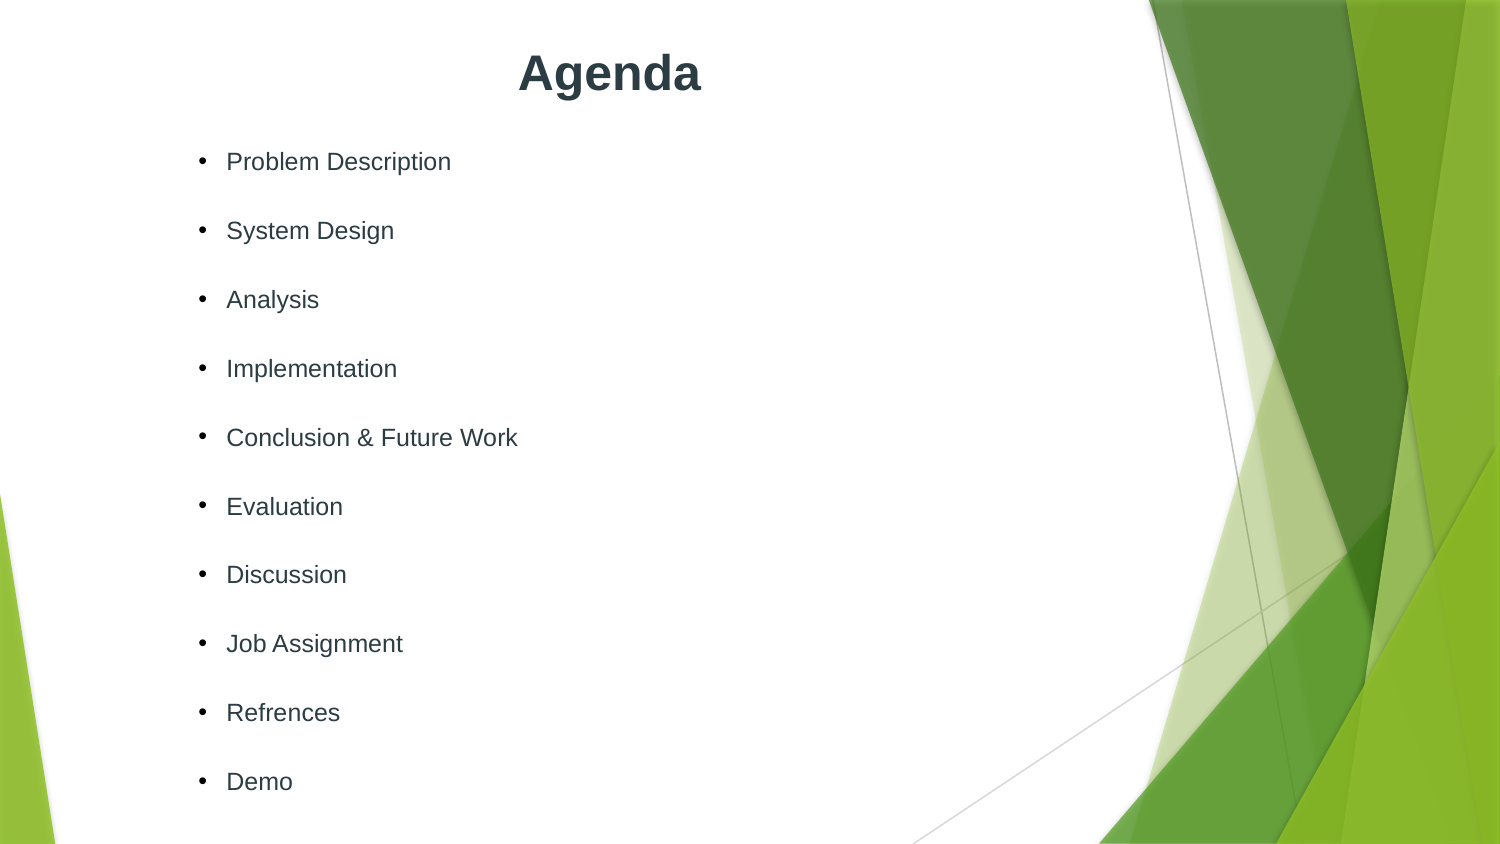

Agenda
Problem Description

System Design

Analysis

Implementation

Conclusion & Future Work

Evaluation

Discussion

Job Assignment

Refrences

Demo